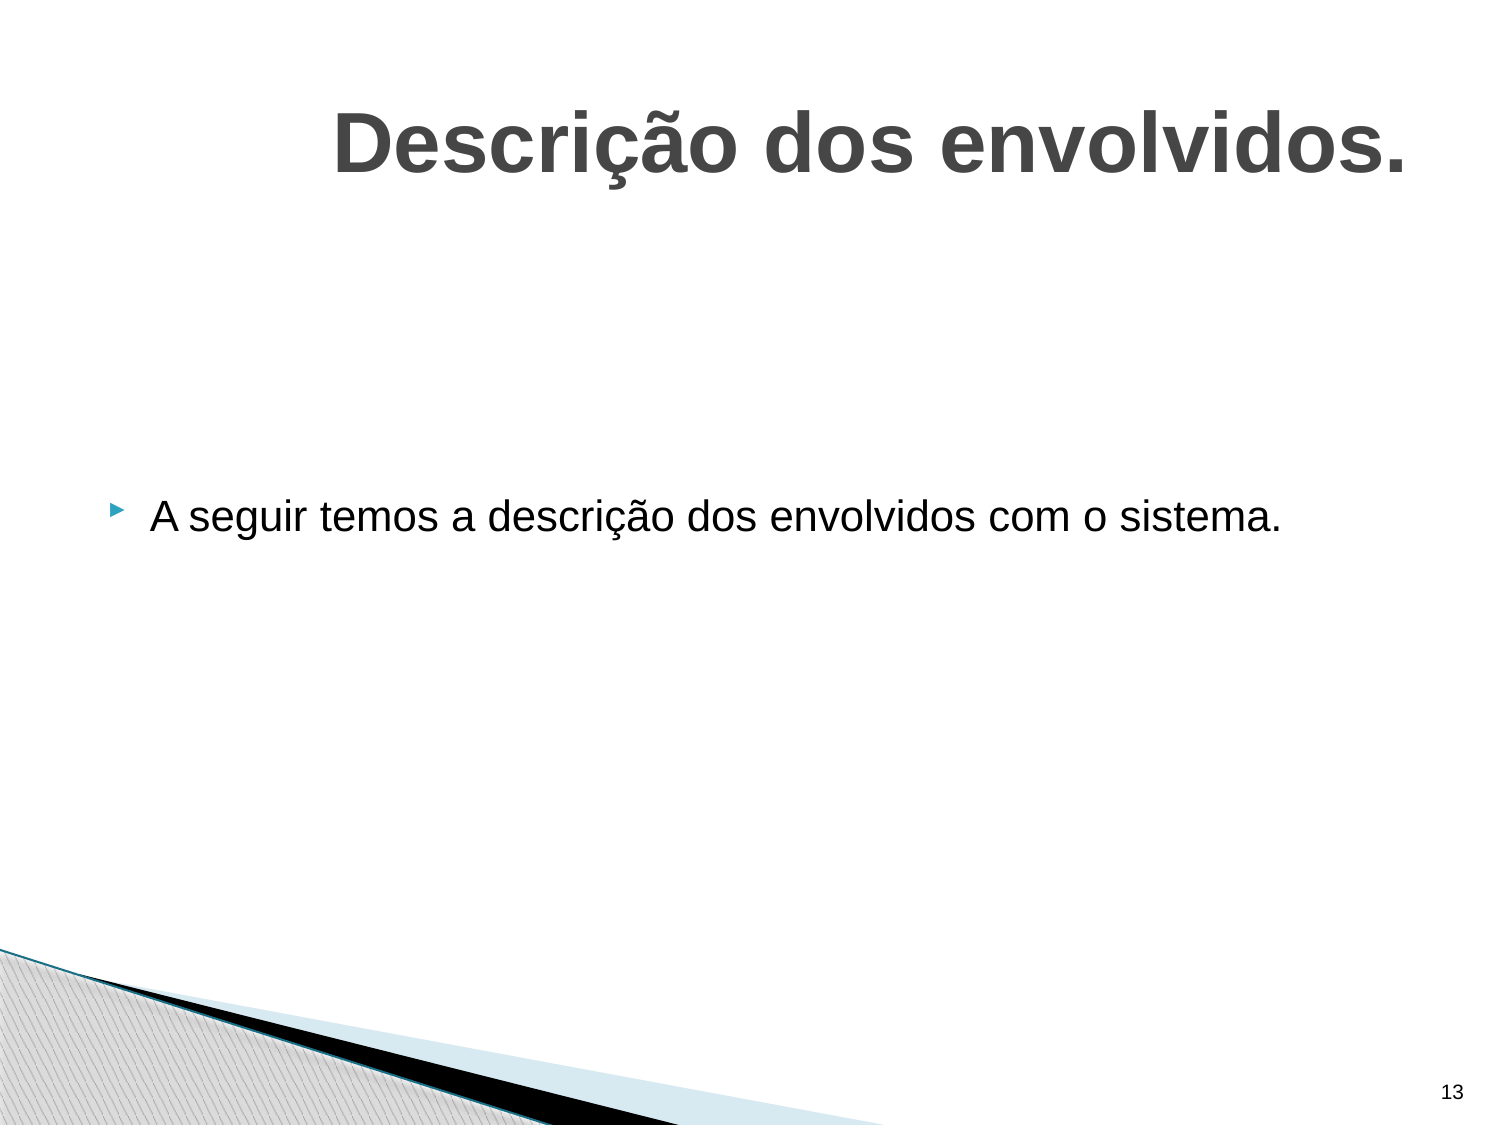

# Descrição dos envolvidos.
A seguir temos a descrição dos envolvidos com o sistema.
13